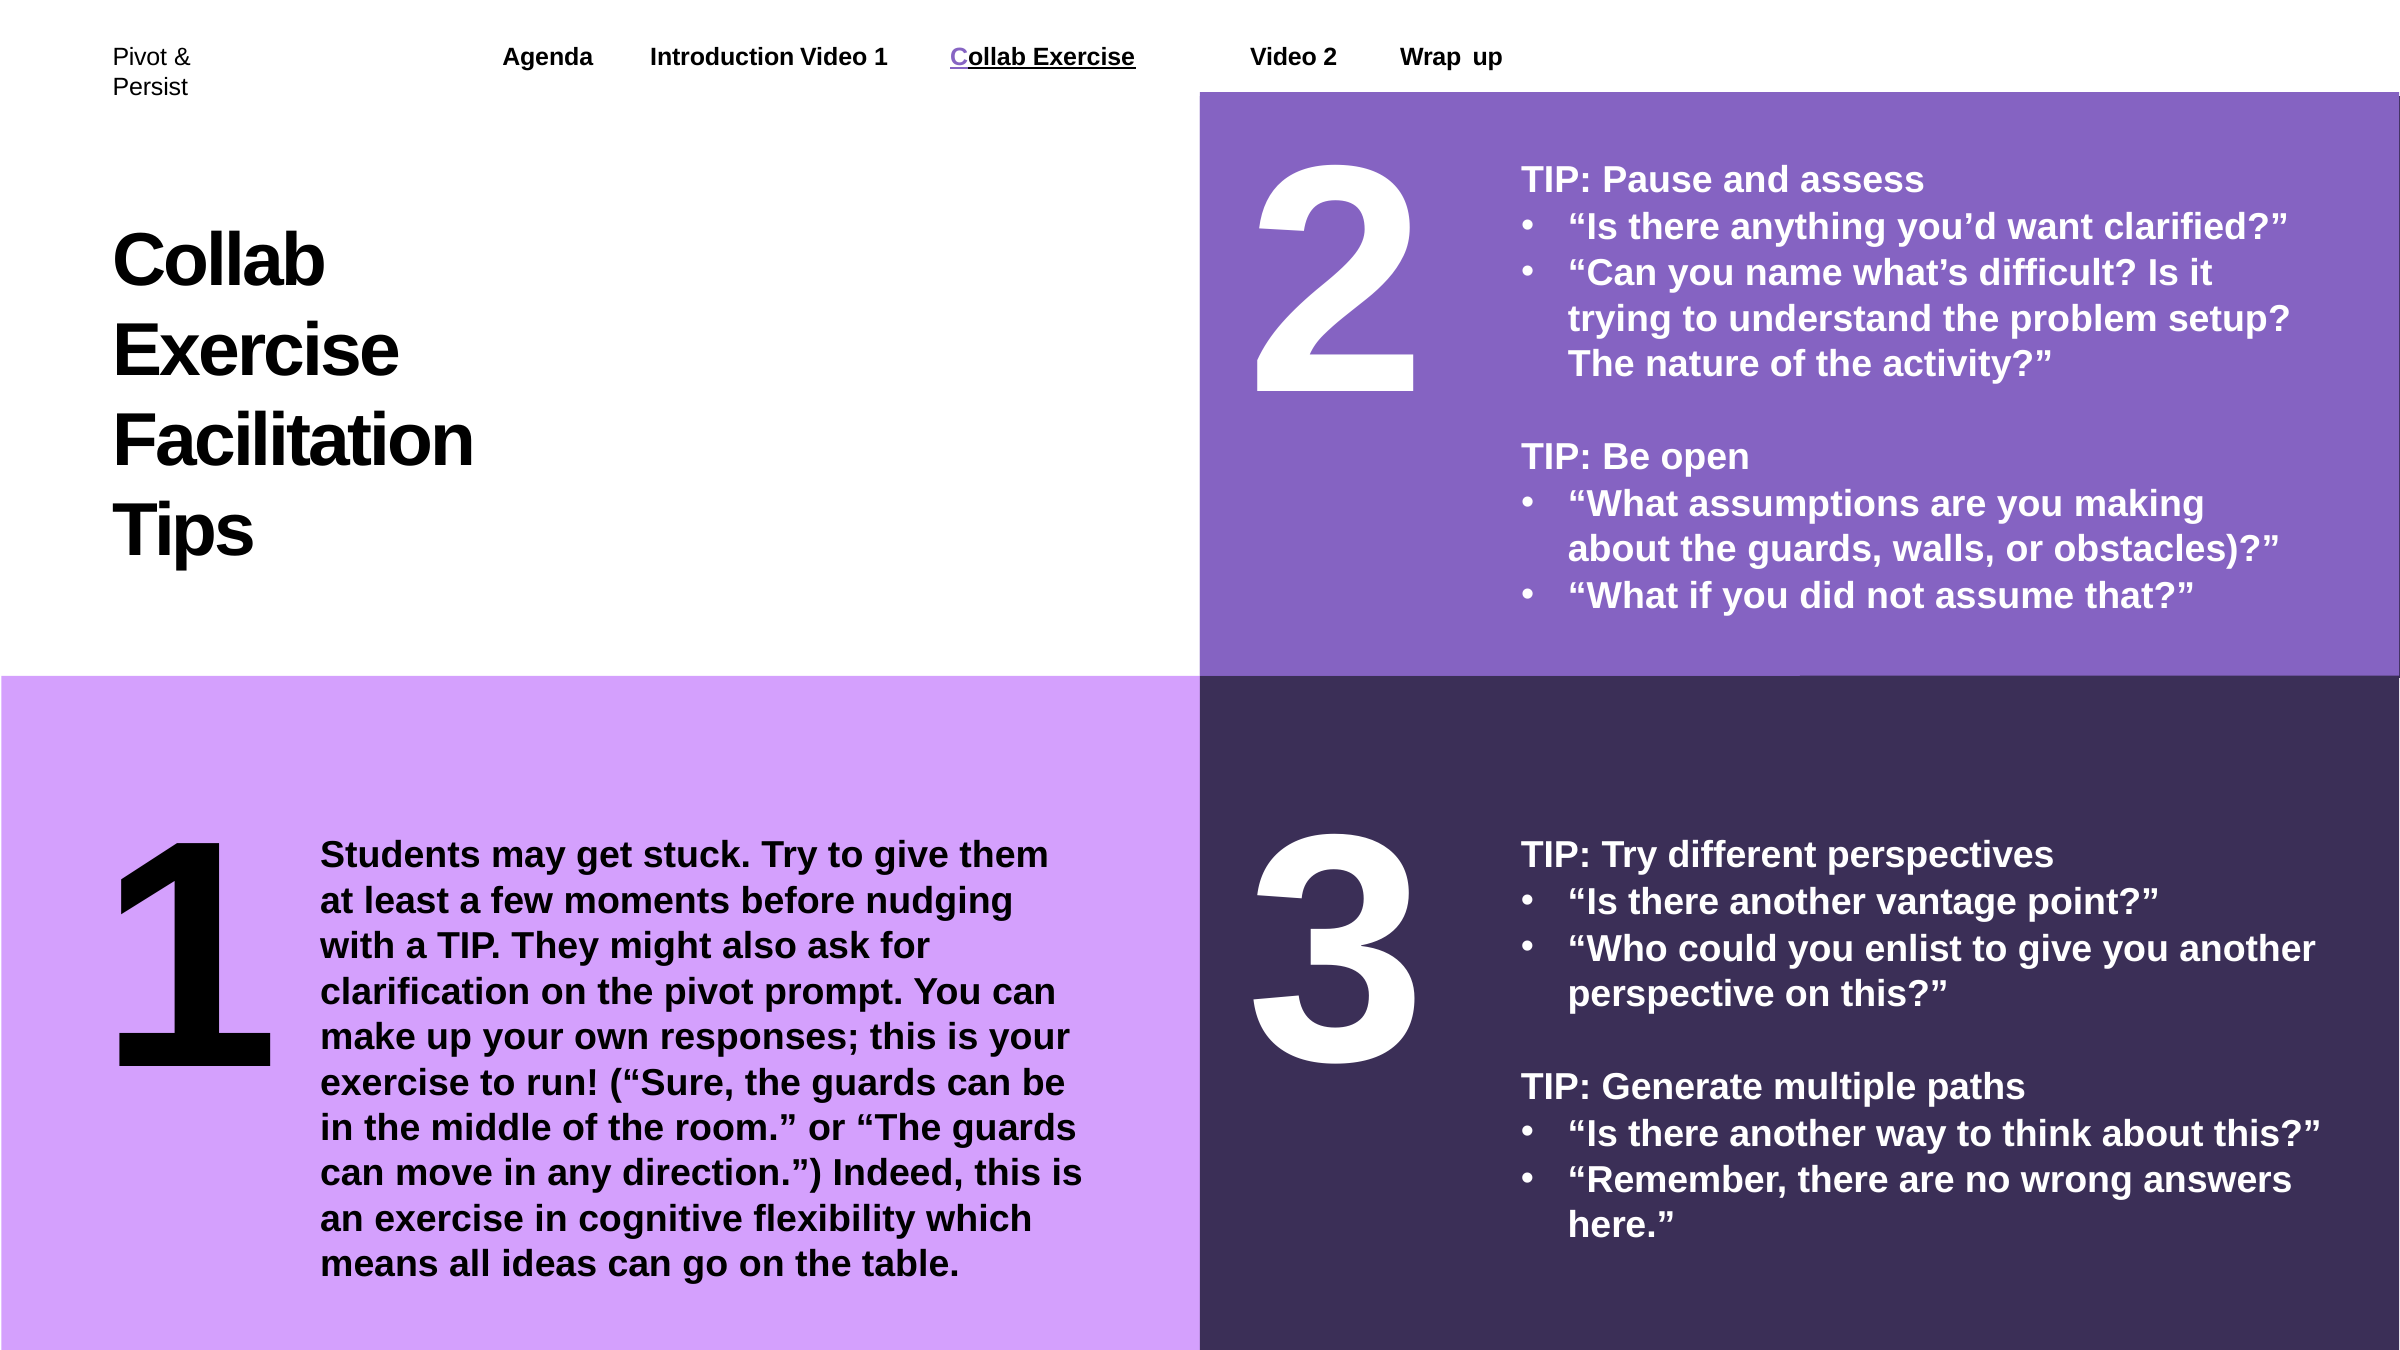

2

TIP: Pause and assess
“Is there anything you’d want clarified?”
“Can you name what’s difficult? Is it trying to understand the problem setup? The nature of the activity?”

TIP: Be open
“What assumptions are you making about the guards, walls, or obstacles)?”
“What if you did not assume that?”
Collab Exercise Facilitation Tips

3
1
TIP: Try different perspectives
“Is there another vantage point?”
“Who could you enlist to give you another perspective on this?”

TIP: Generate multiple paths
“Is there another way to think about this?”
“Remember, there are no wrong answers here.”

Students may get stuck. Try to give them at least a few moments before nudging with a TIP. They might also ask for clarification on the pivot prompt. You can make up your own responses; this is your exercise to run! (“Sure, the guards can be in the middle of the room.” or “The guards can move in any direction.”) Indeed, this is an exercise in cognitive flexibility which means all ideas can go on the table.
77